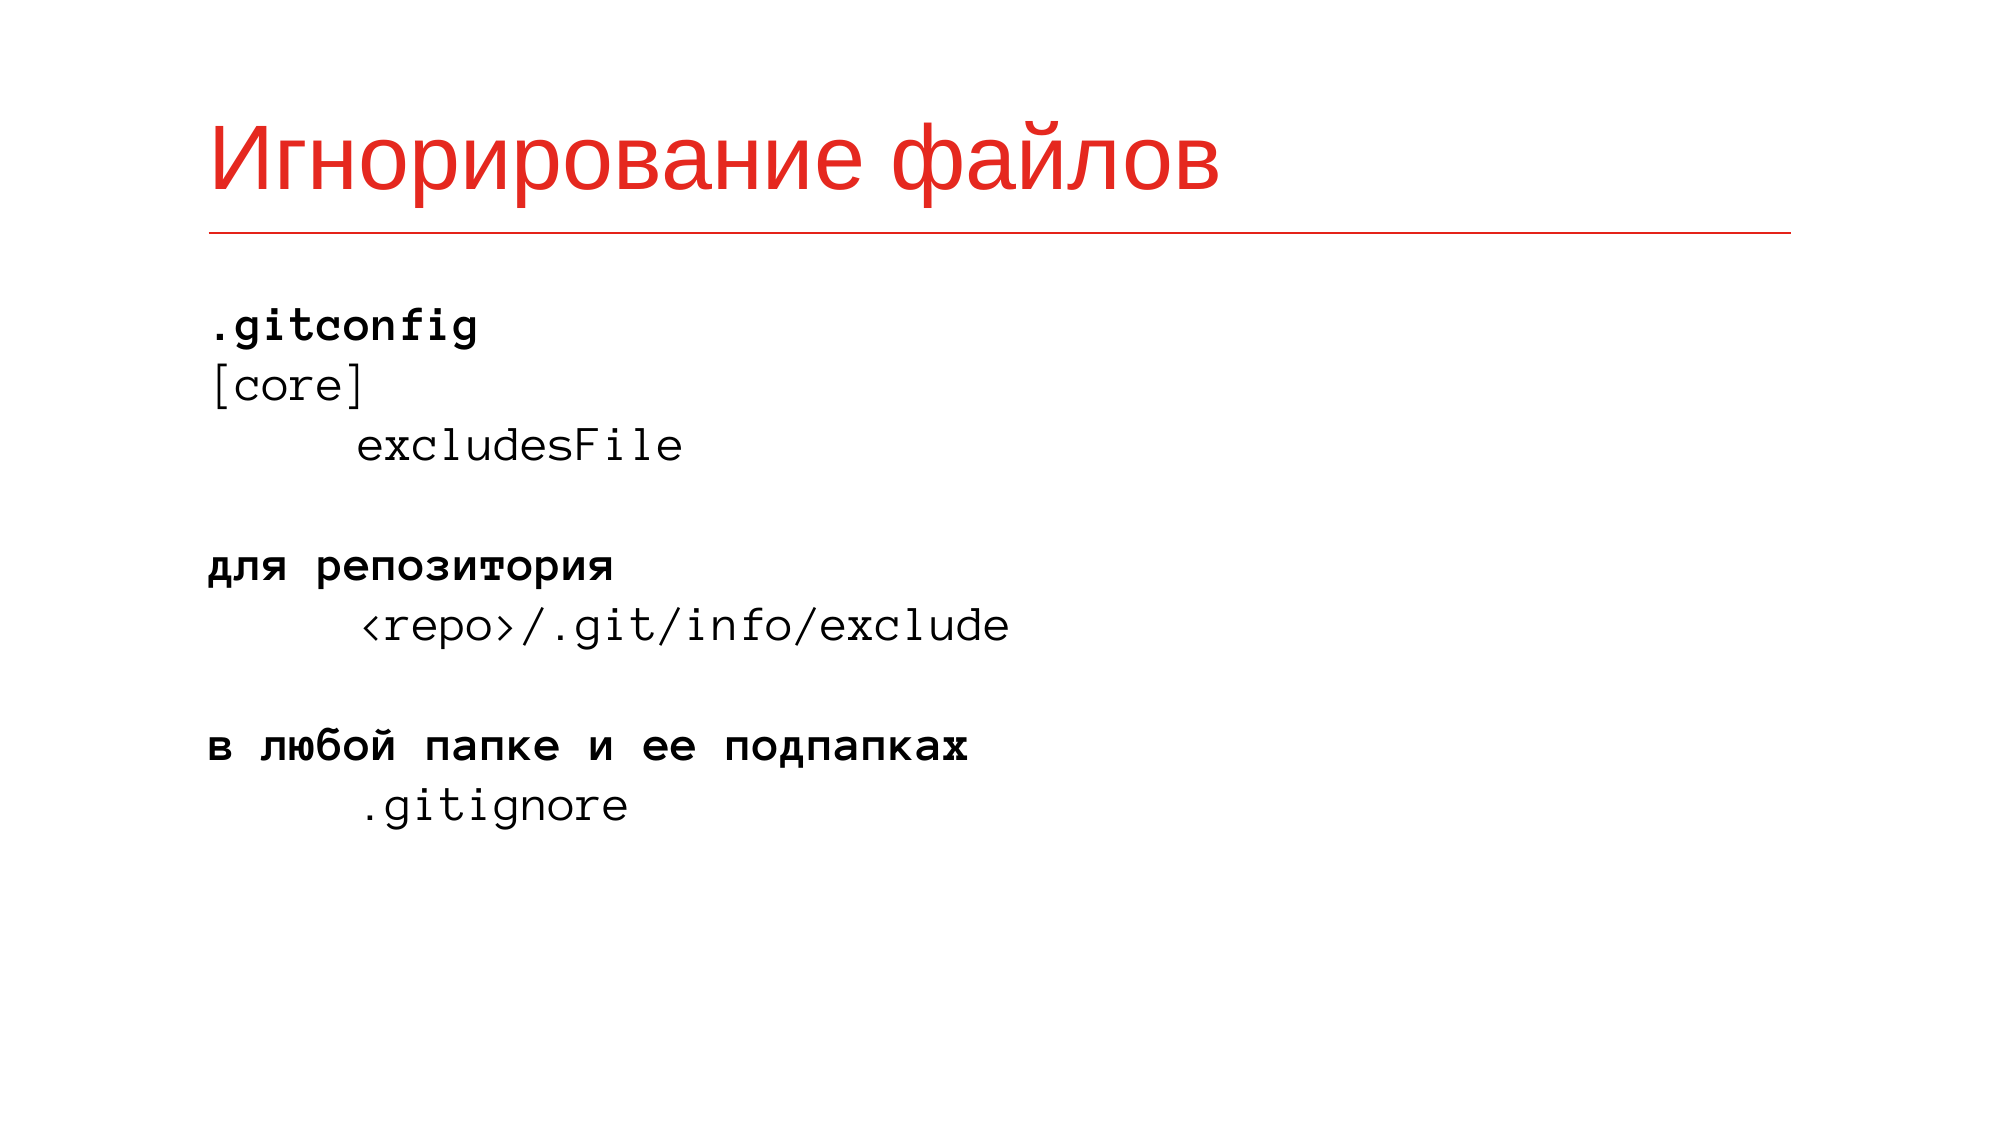

# Игнорирование файлов
.gitconfig
[core]
	excludesFile

для репозитория
	<repo>/.git/info/exclude

в любой папке и ее подпапках
	.gitignore